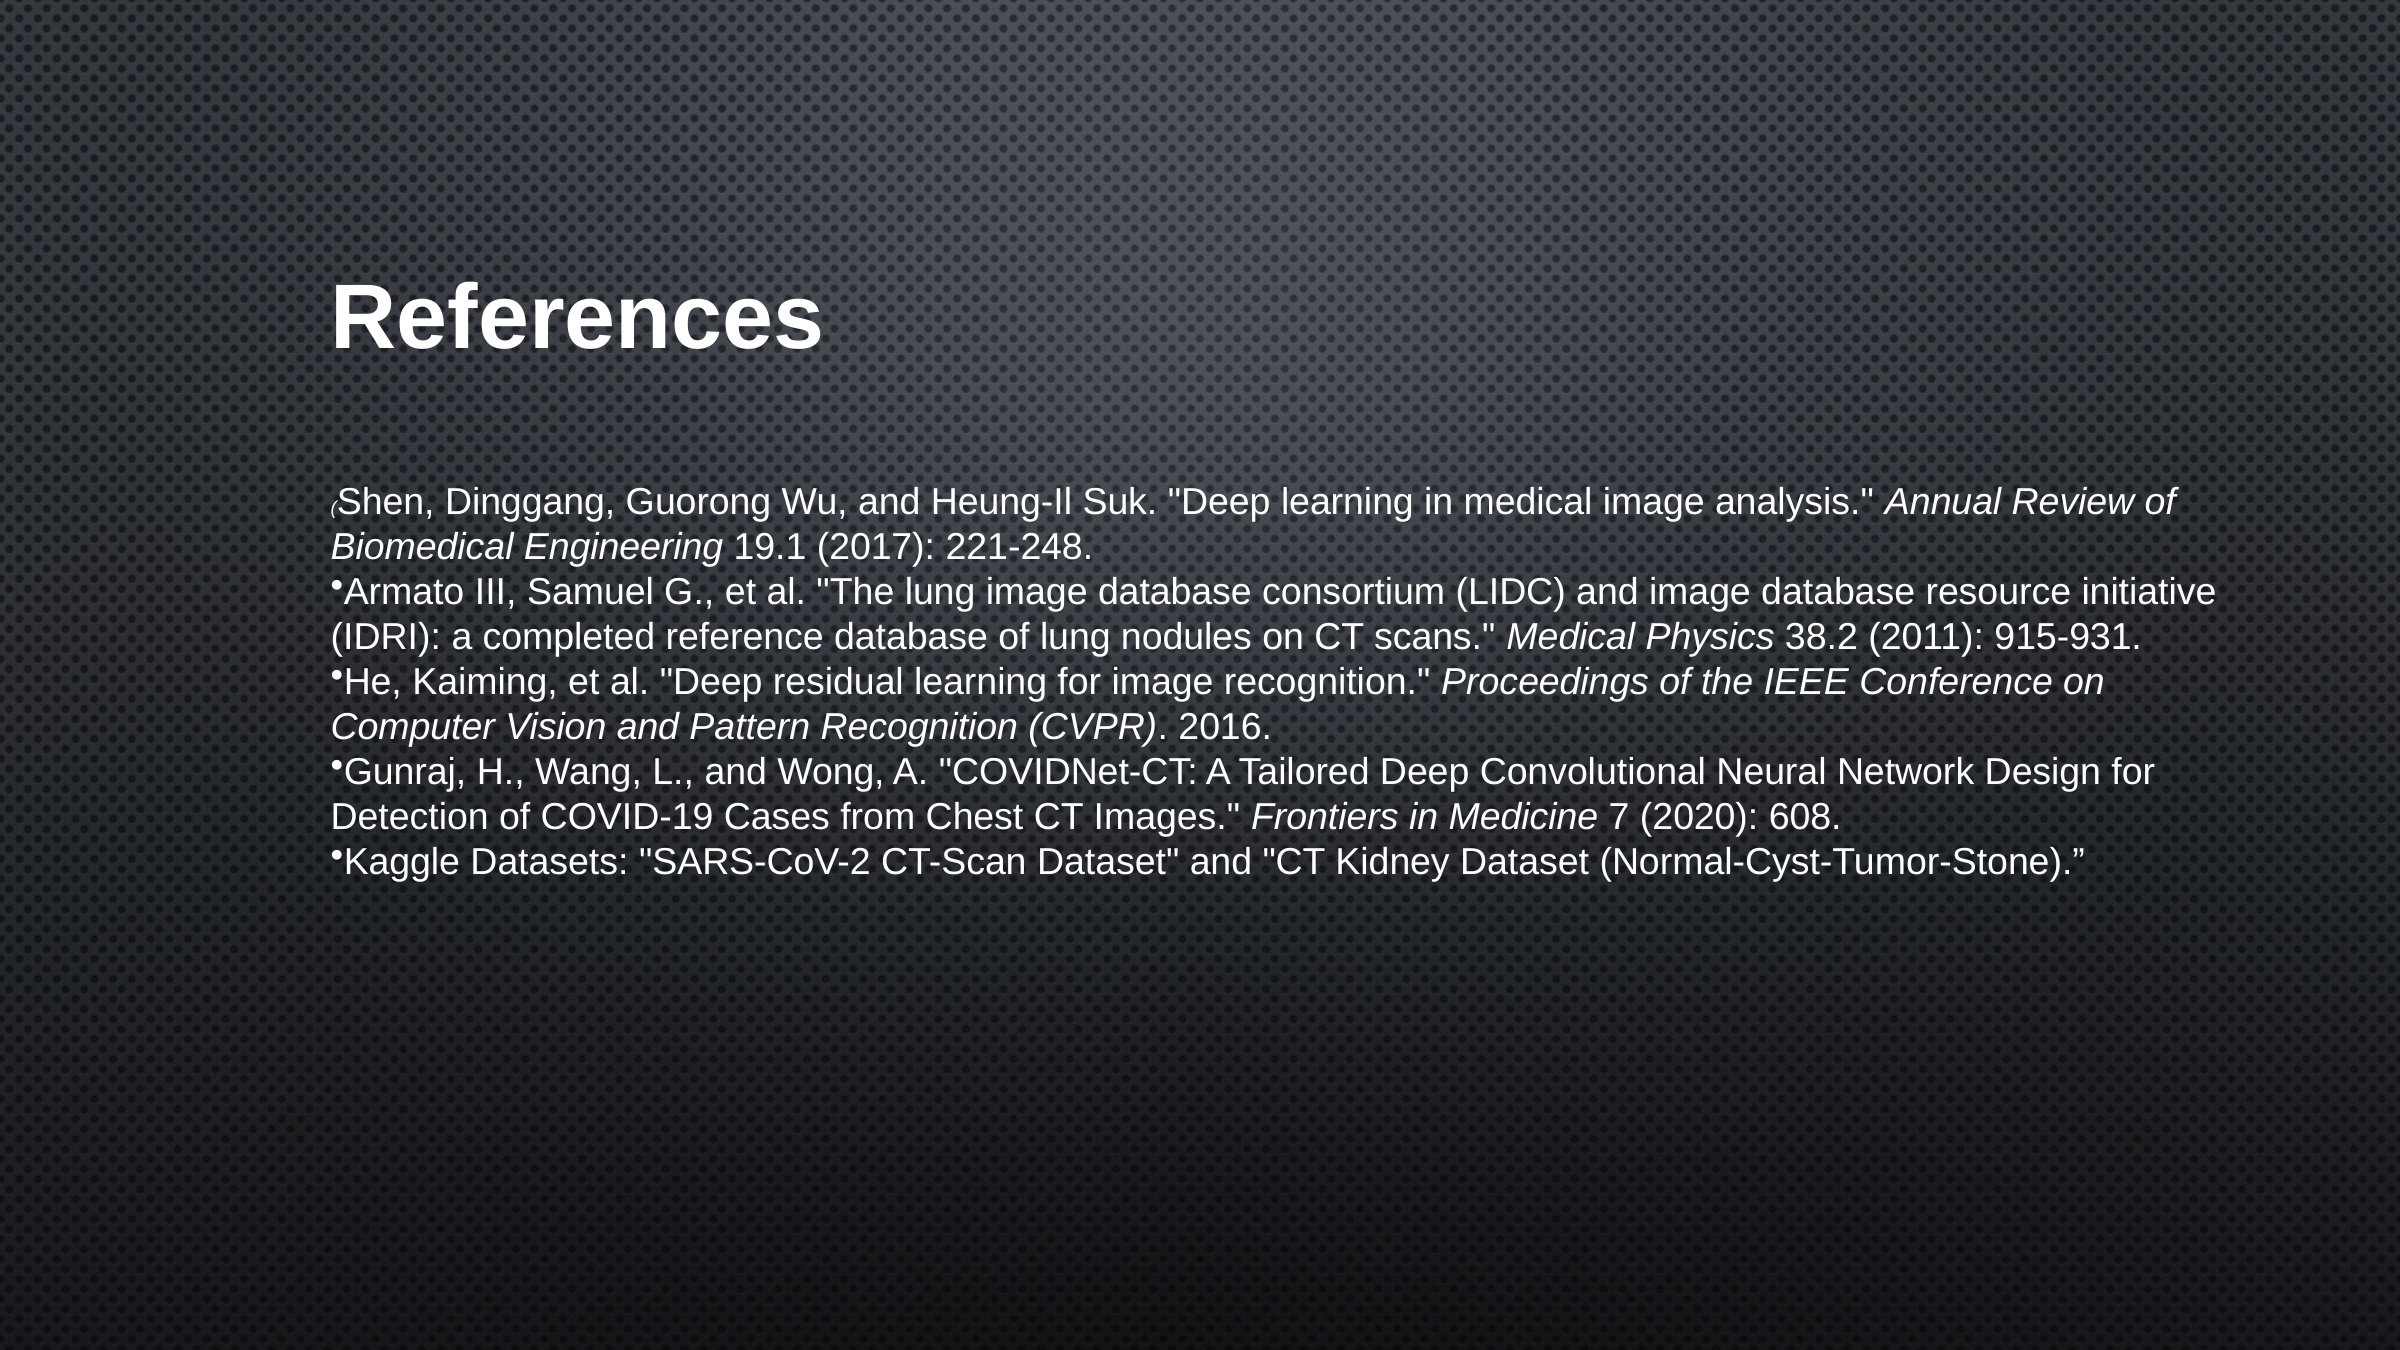

References

(Shen, Dinggang, Guorong Wu, and Heung-Il Suk. "Deep learning in medical image analysis." Annual Review of Biomedical Engineering 19.1 (2017): 221-248.
Armato III, Samuel G., et al. "The lung image database consortium (LIDC) and image database resource initiative (IDRI): a completed reference database of lung nodules on CT scans." Medical Physics 38.2 (2011): 915-931.
He, Kaiming, et al. "Deep residual learning for image recognition." Proceedings of the IEEE Conference on Computer Vision and Pattern Recognition (CVPR). 2016.
Gunraj, H., Wang, L., and Wong, A. "COVIDNet-CT: A Tailored Deep Convolutional Neural Network Design for Detection of COVID-19 Cases from Chest CT Images." Frontiers in Medicine 7 (2020): 608.
Kaggle Datasets: "SARS-CoV-2 CT-Scan Dataset" and "CT Kidney Dataset (Normal-Cyst-Tumor-Stone).”